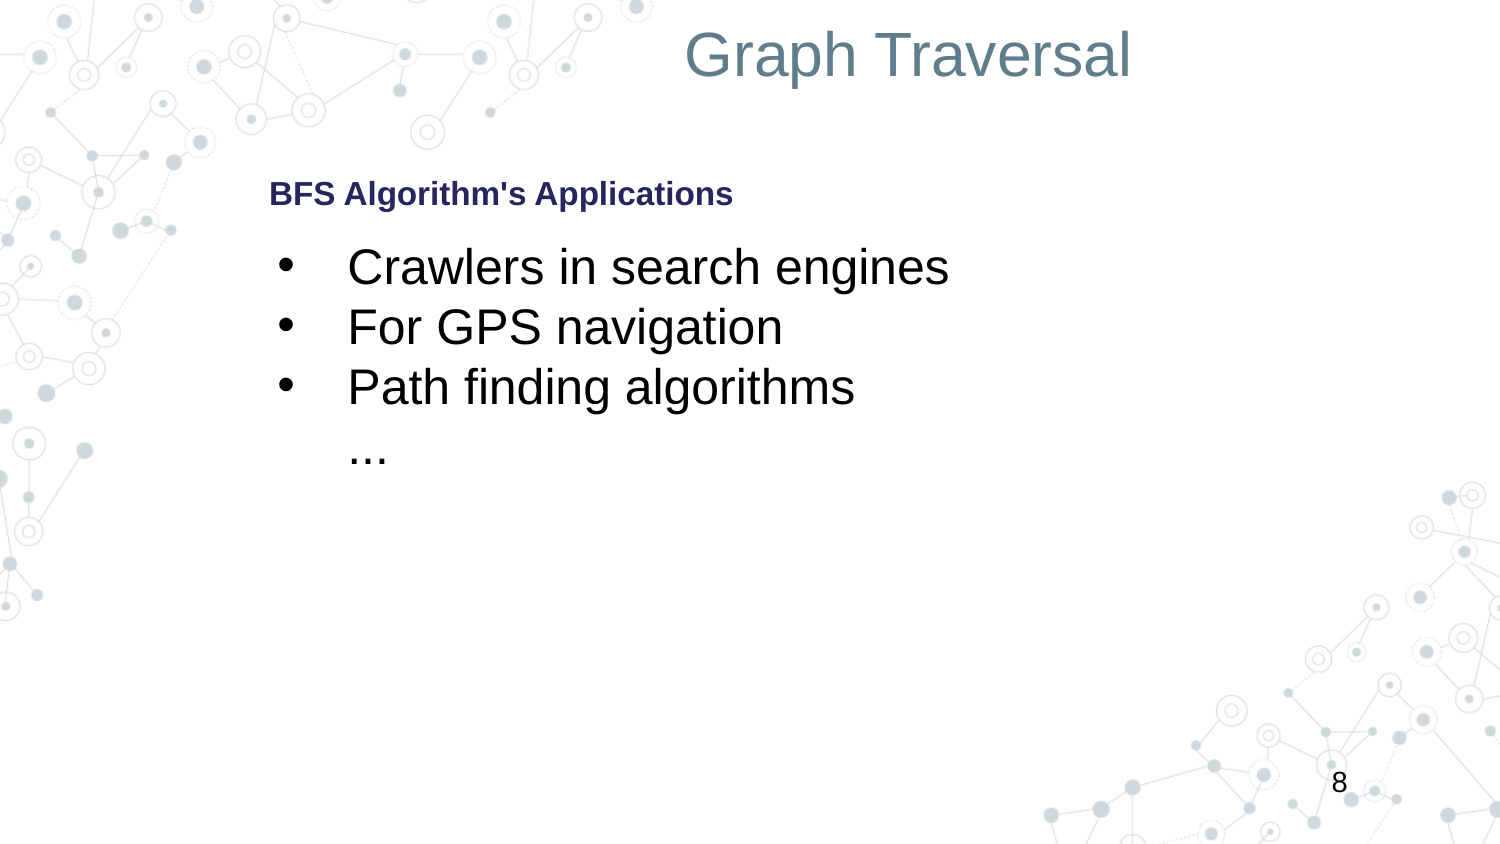

Graph Traversal
BFS Algorithm's Applications

 Crawlers in search engines
 For GPS navigation
 Path finding algorithms
     ...